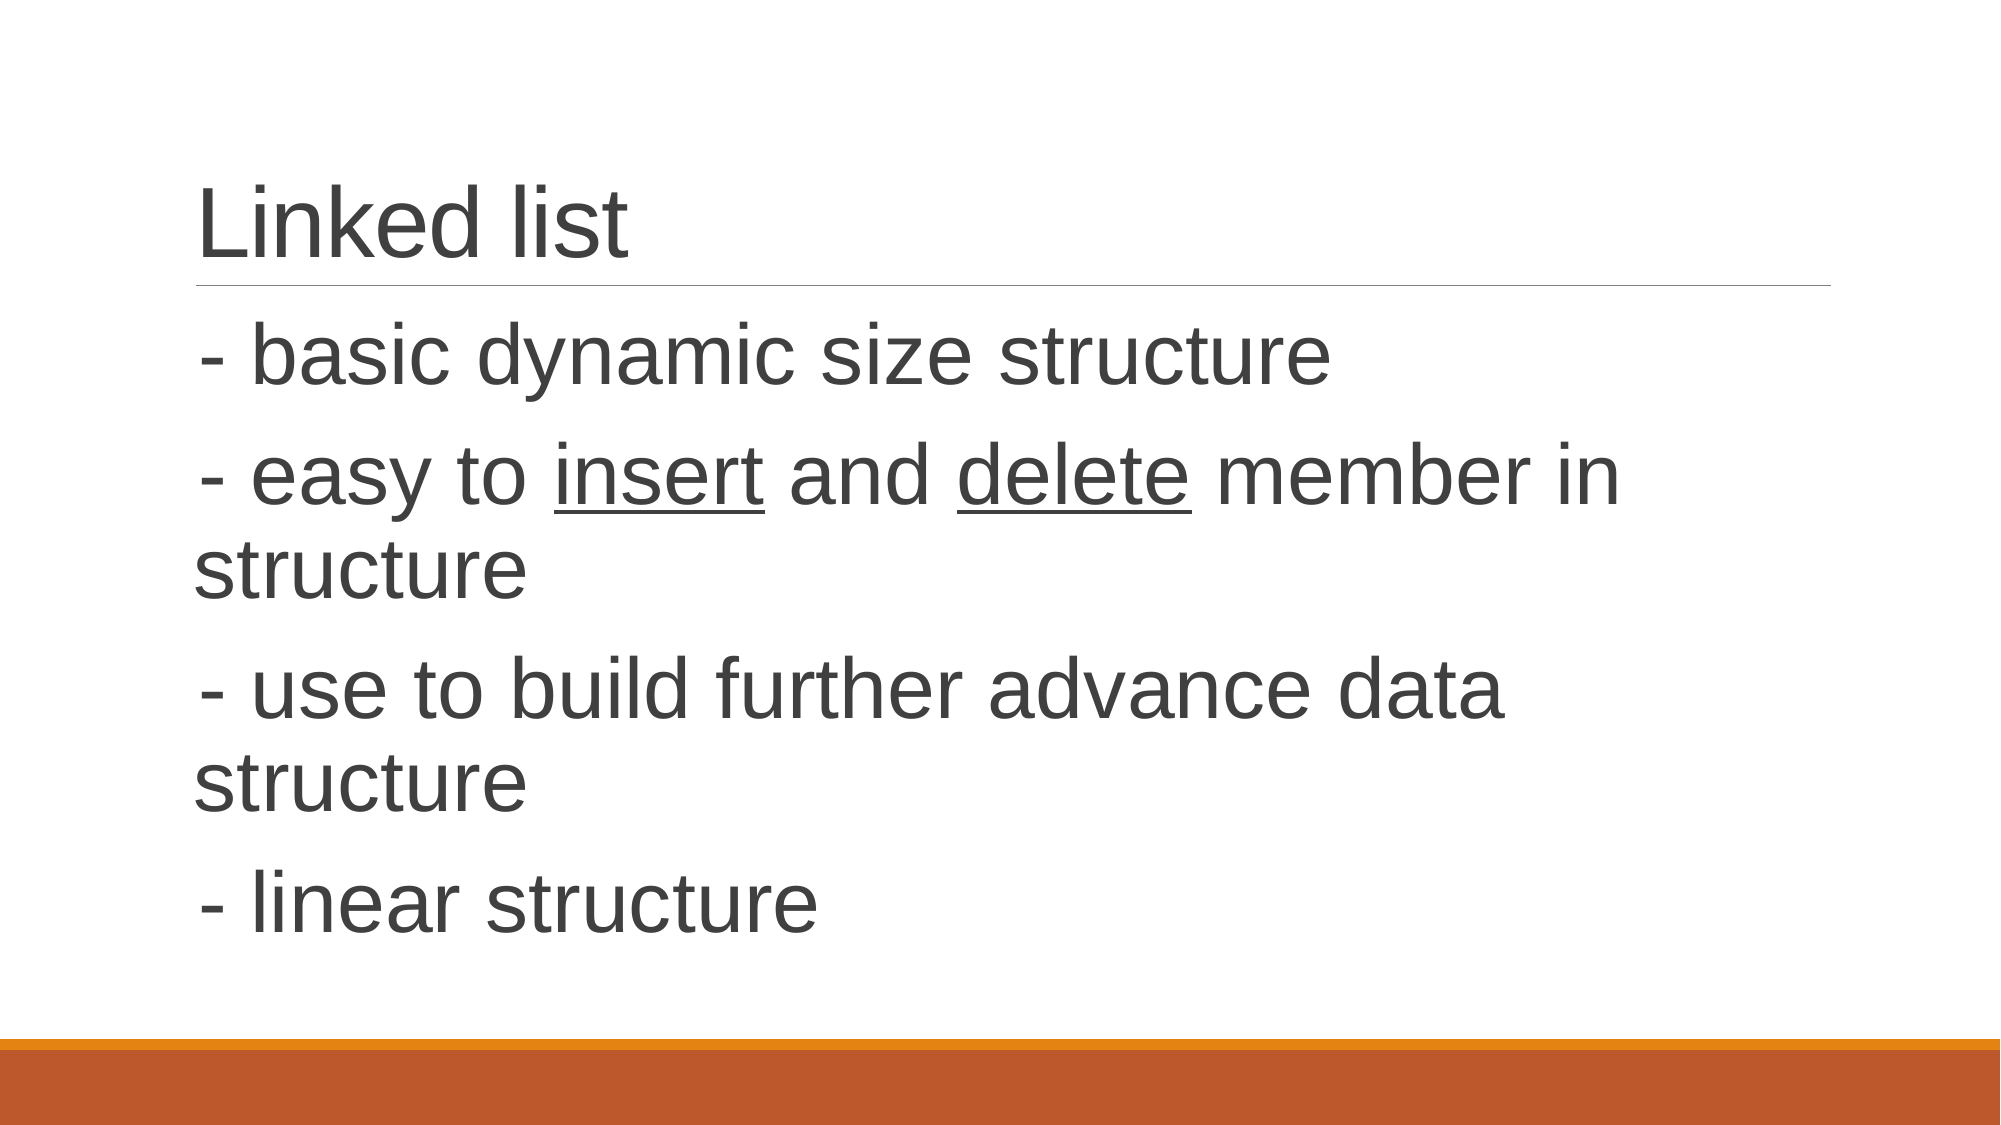

# Linked list
- basic dynamic size structure
- easy to insert and delete member in structure
- use to build further advance data structure
- linear structure